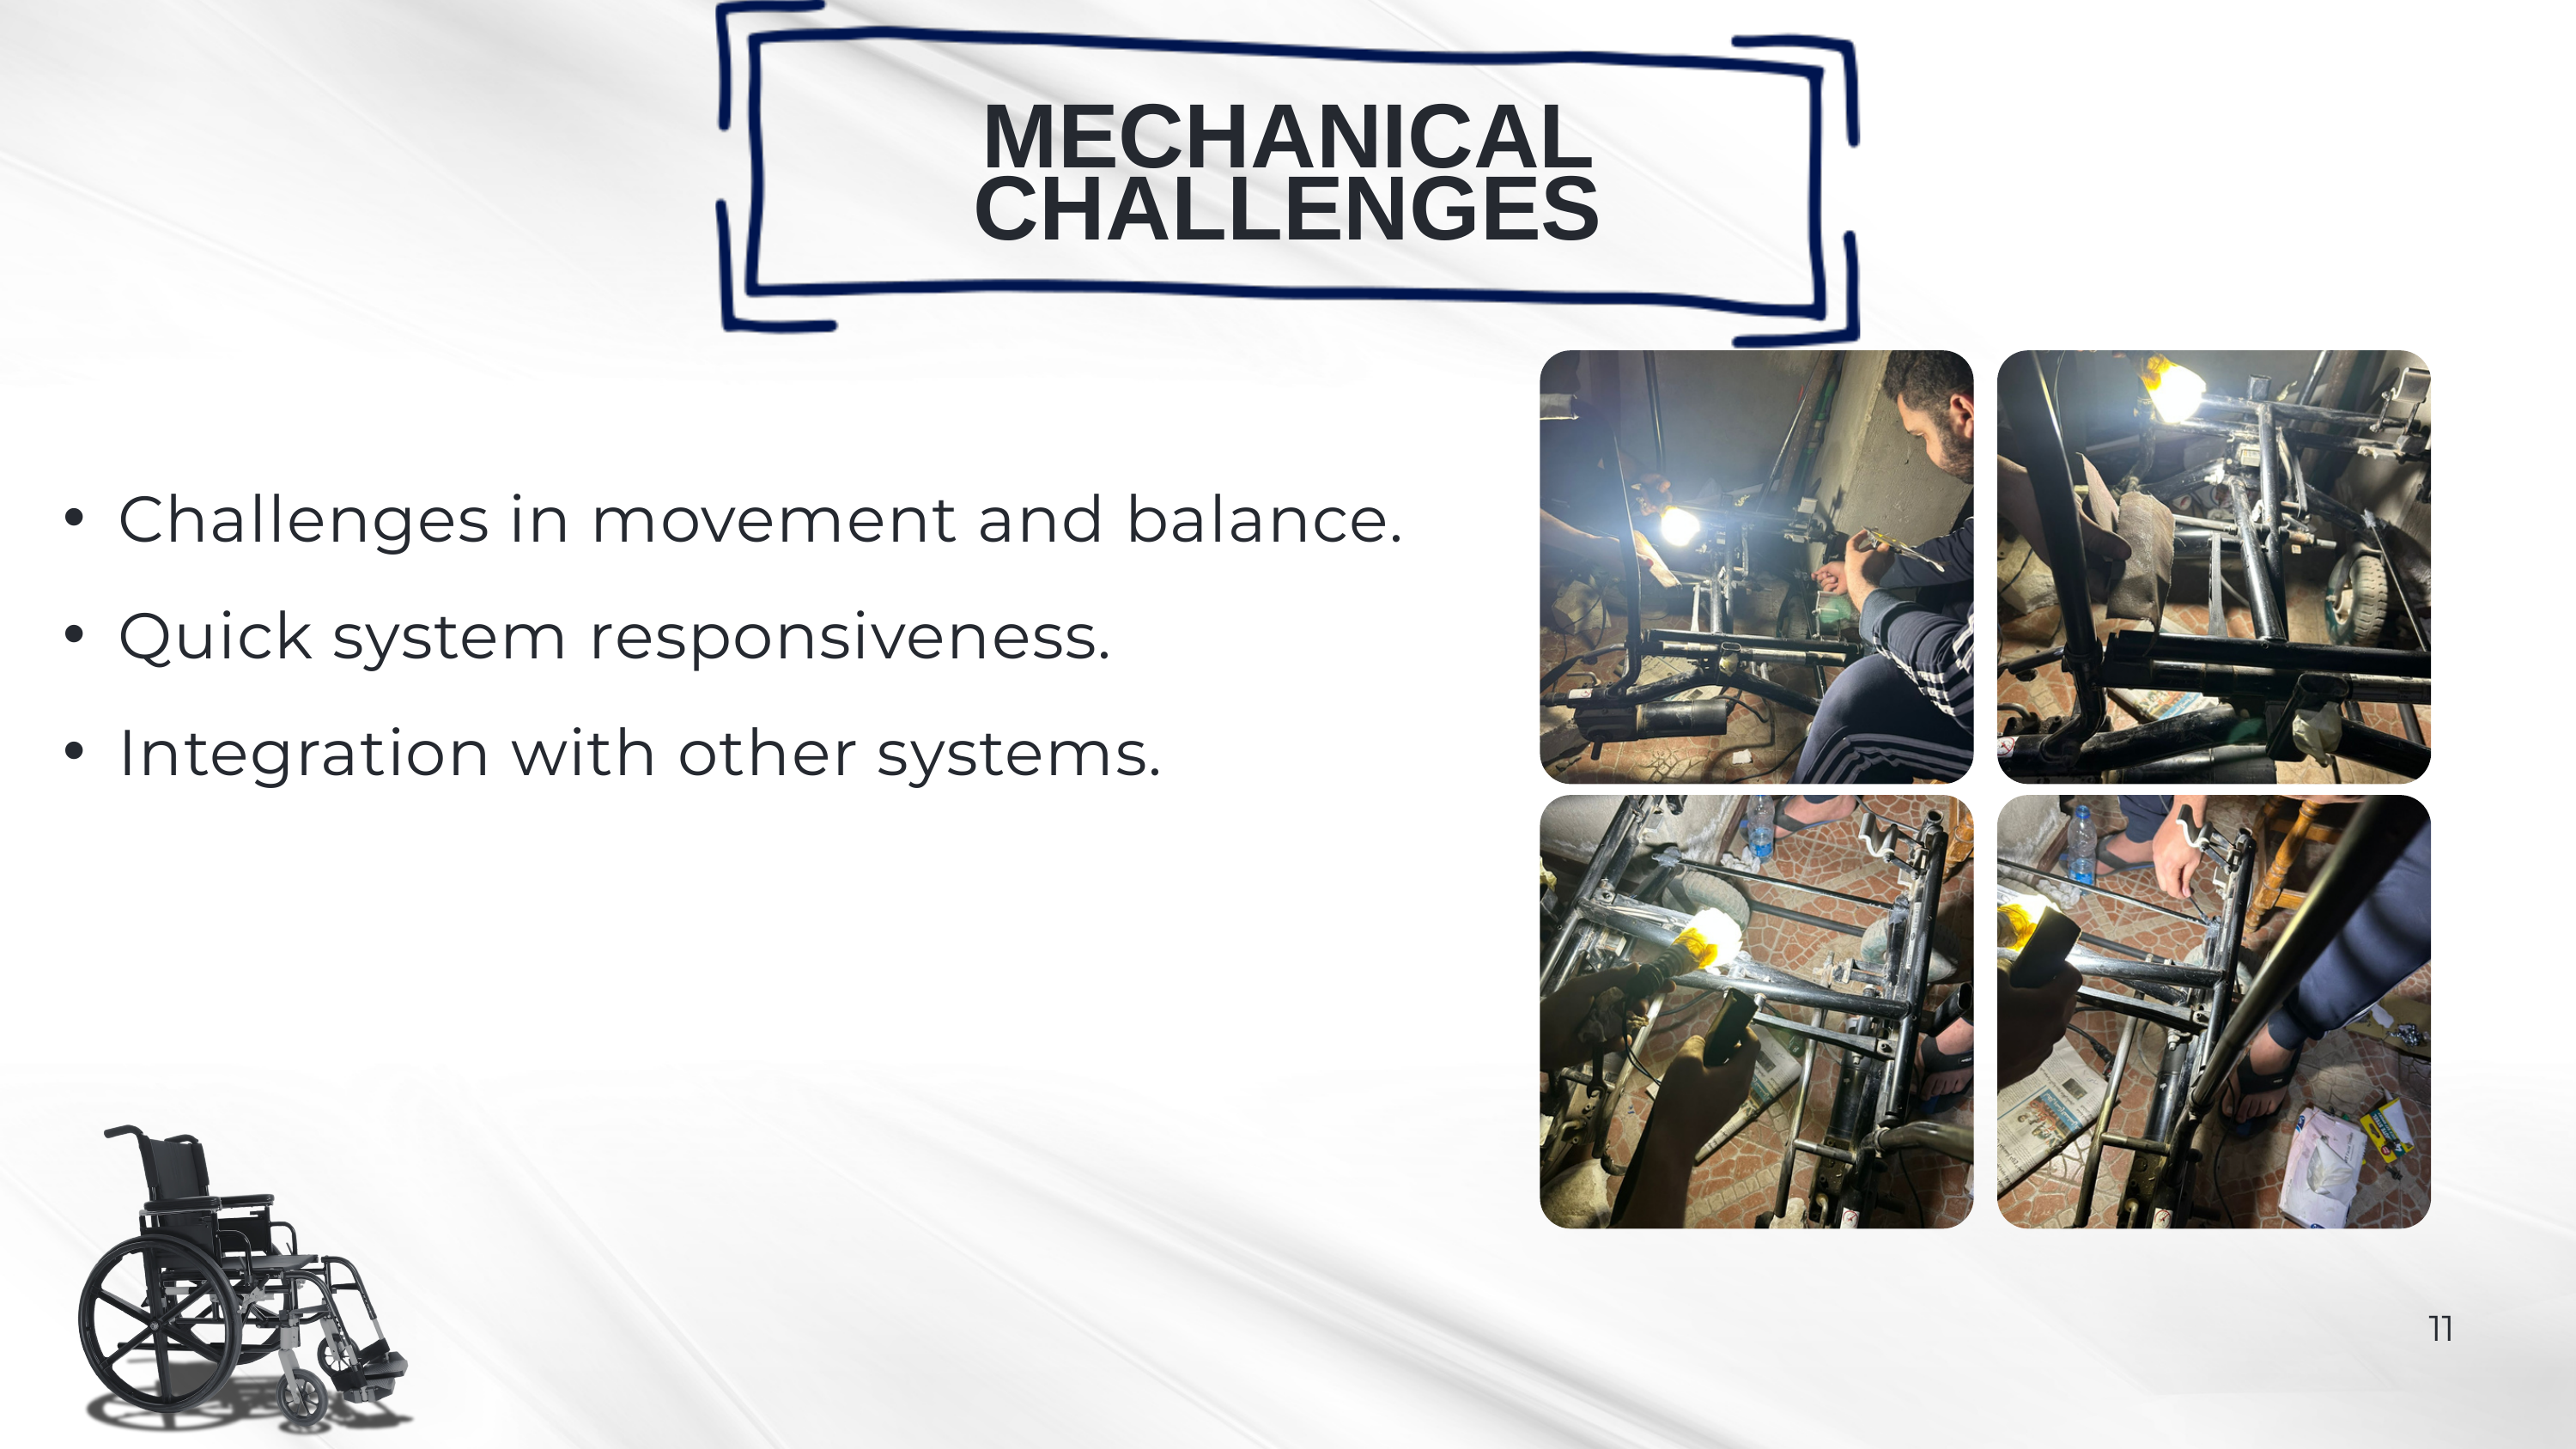

MECHANICAL CHALLENGES

Challenges in movement and balance.
Quick system responsiveness.
Integration with other systems.

11